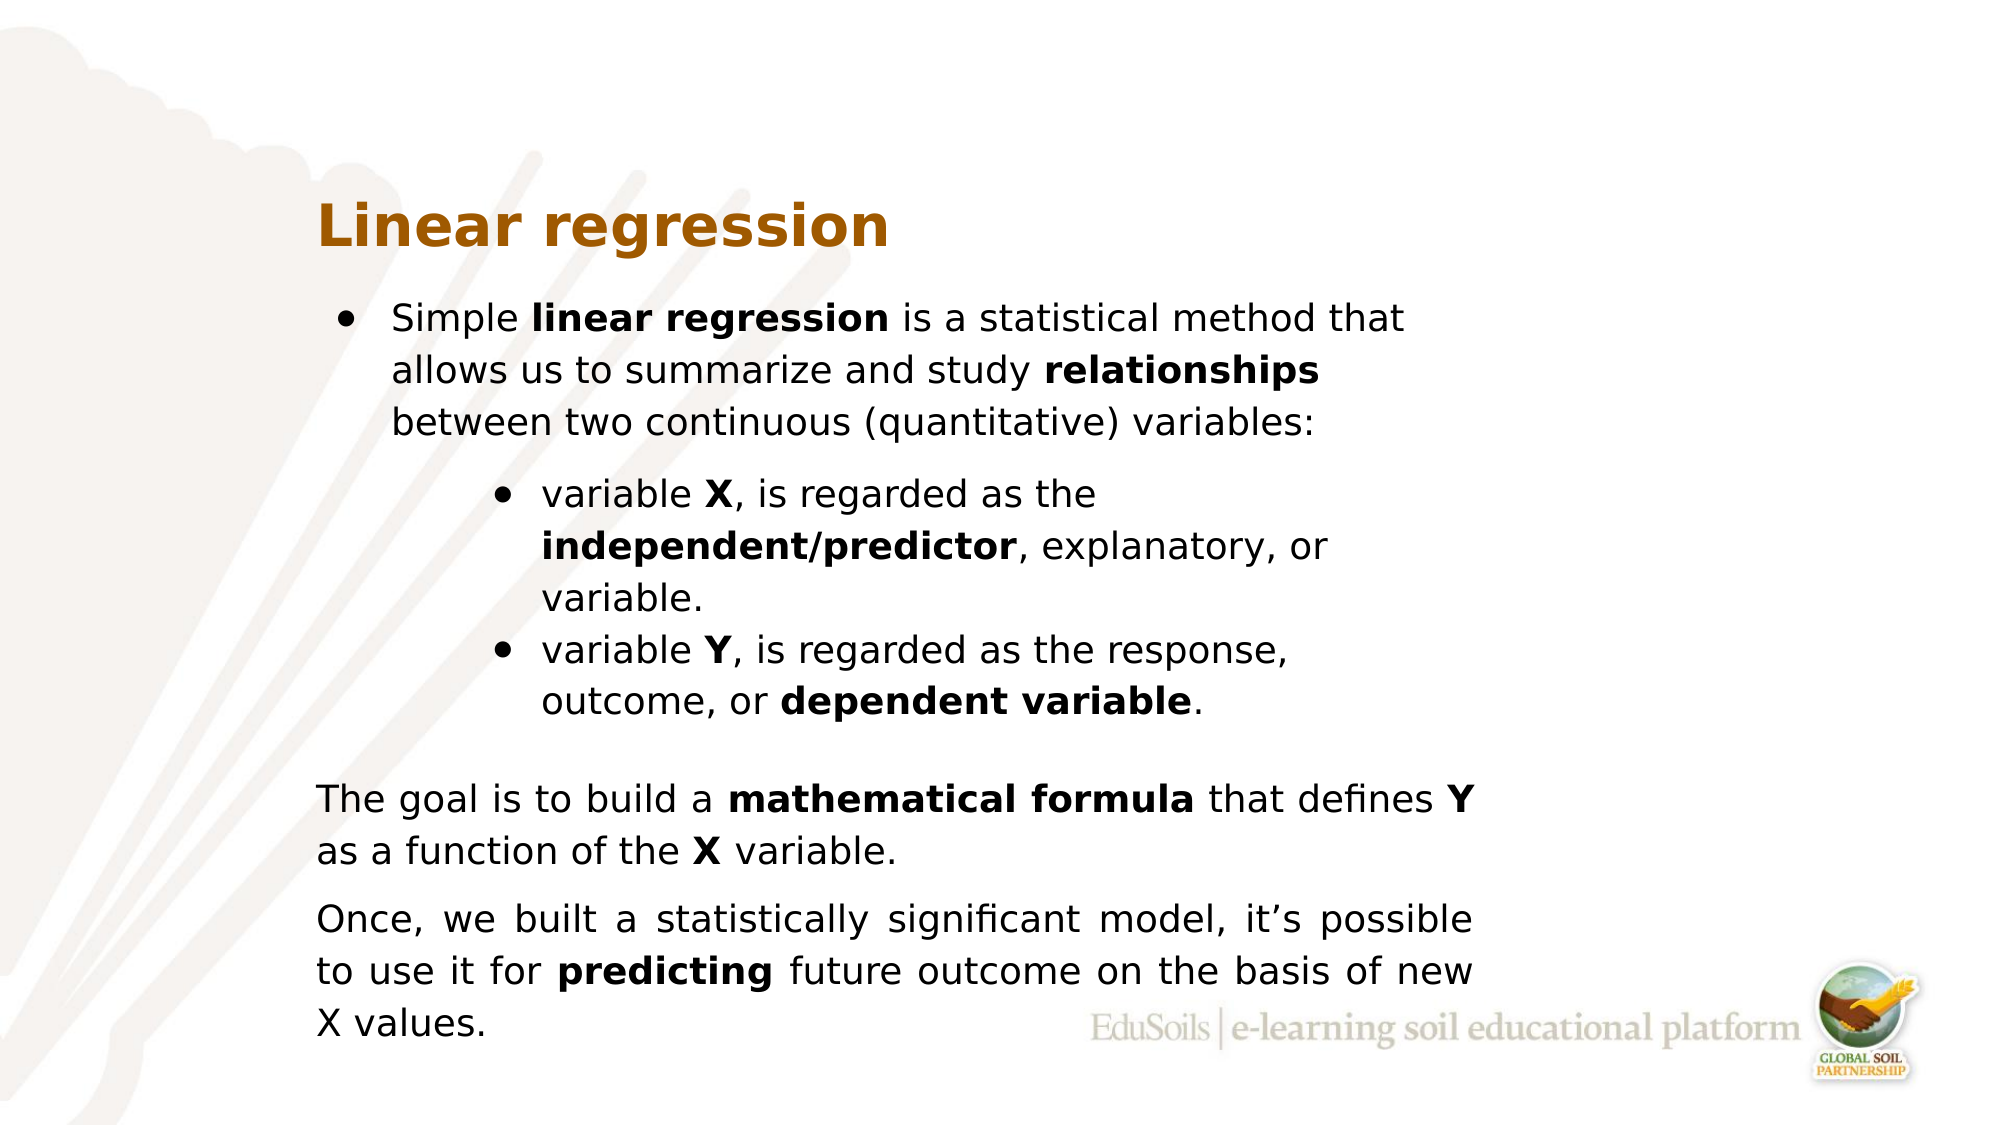

# Linear regression
Simple linear regression is a statistical method that allows us to summarize and study relationships between two continuous (quantitative) variables:
variable X, is regarded as the independent/predictor, explanatory, or variable.
variable Y, is regarded as the response, outcome, or dependent variable.
The goal is to build a mathematical formula that defines Y as a function of the X variable.
Once, we built a statistically significant model, it’s possible to use it for predicting future outcome on the basis of new X values.

15